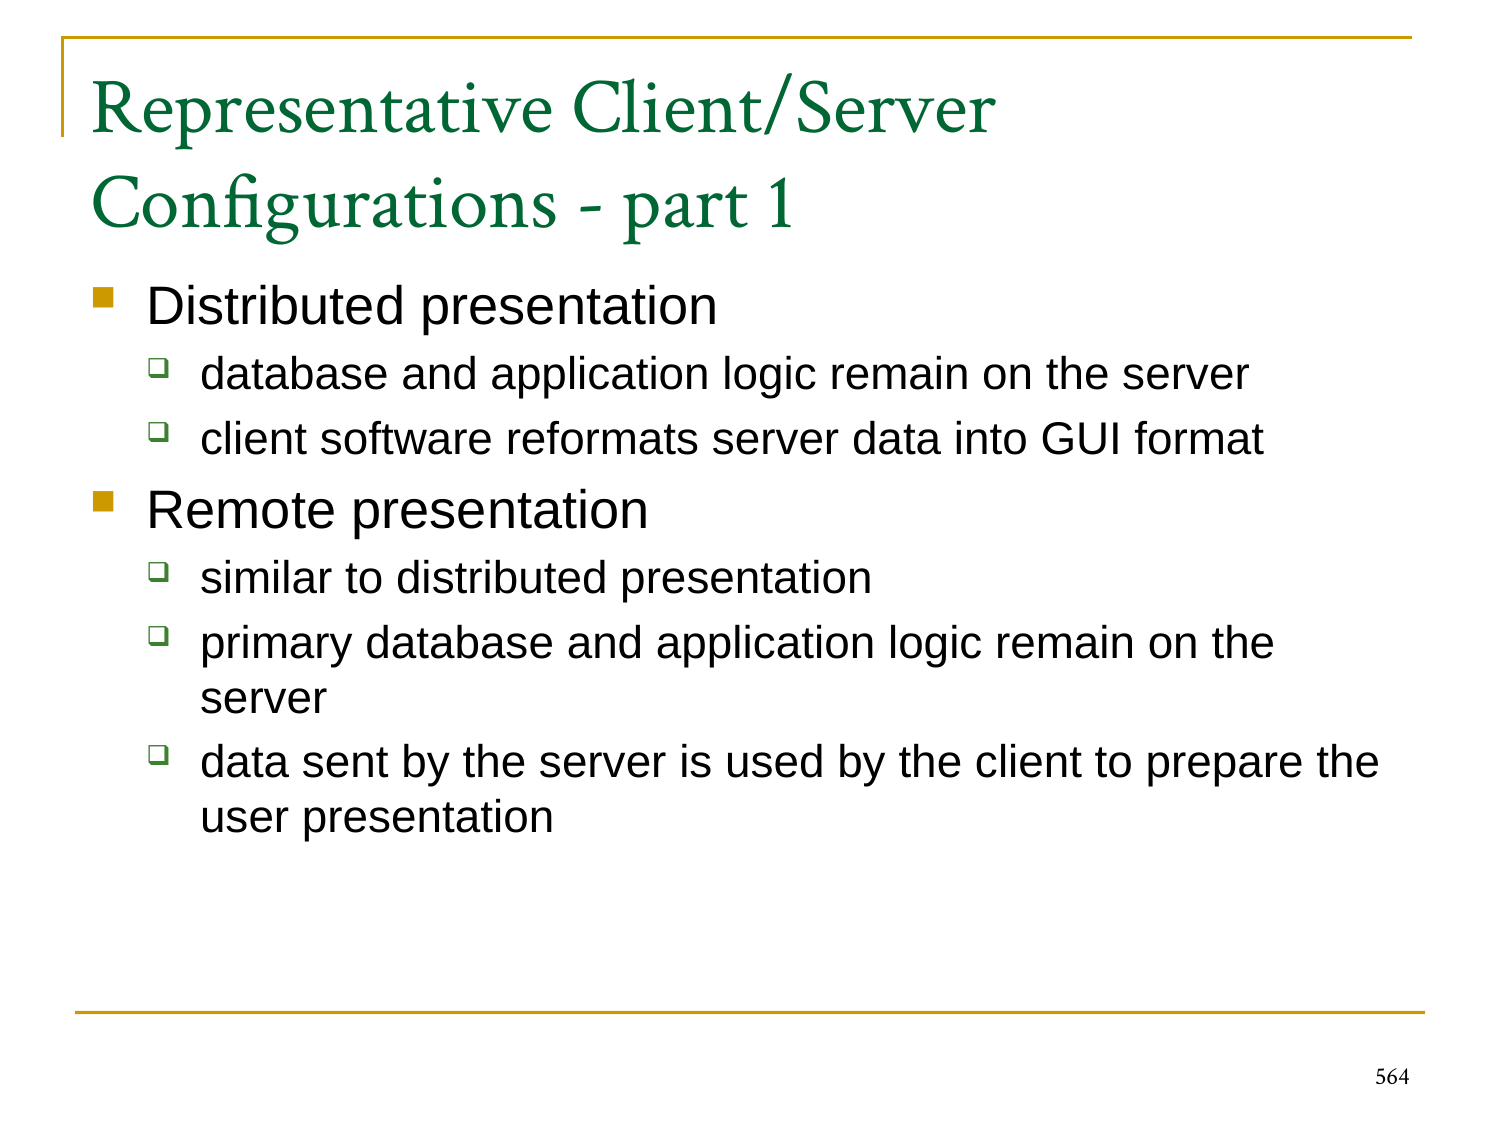

# Representative Client/Server Configurations - part 1
Distributed presentation
database and application logic remain on the server
client software reformats server data into GUI format
Remote presentation
similar to distributed presentation
primary database and application logic remain on the server
data sent by the server is used by the client to prepare the user presentation
564